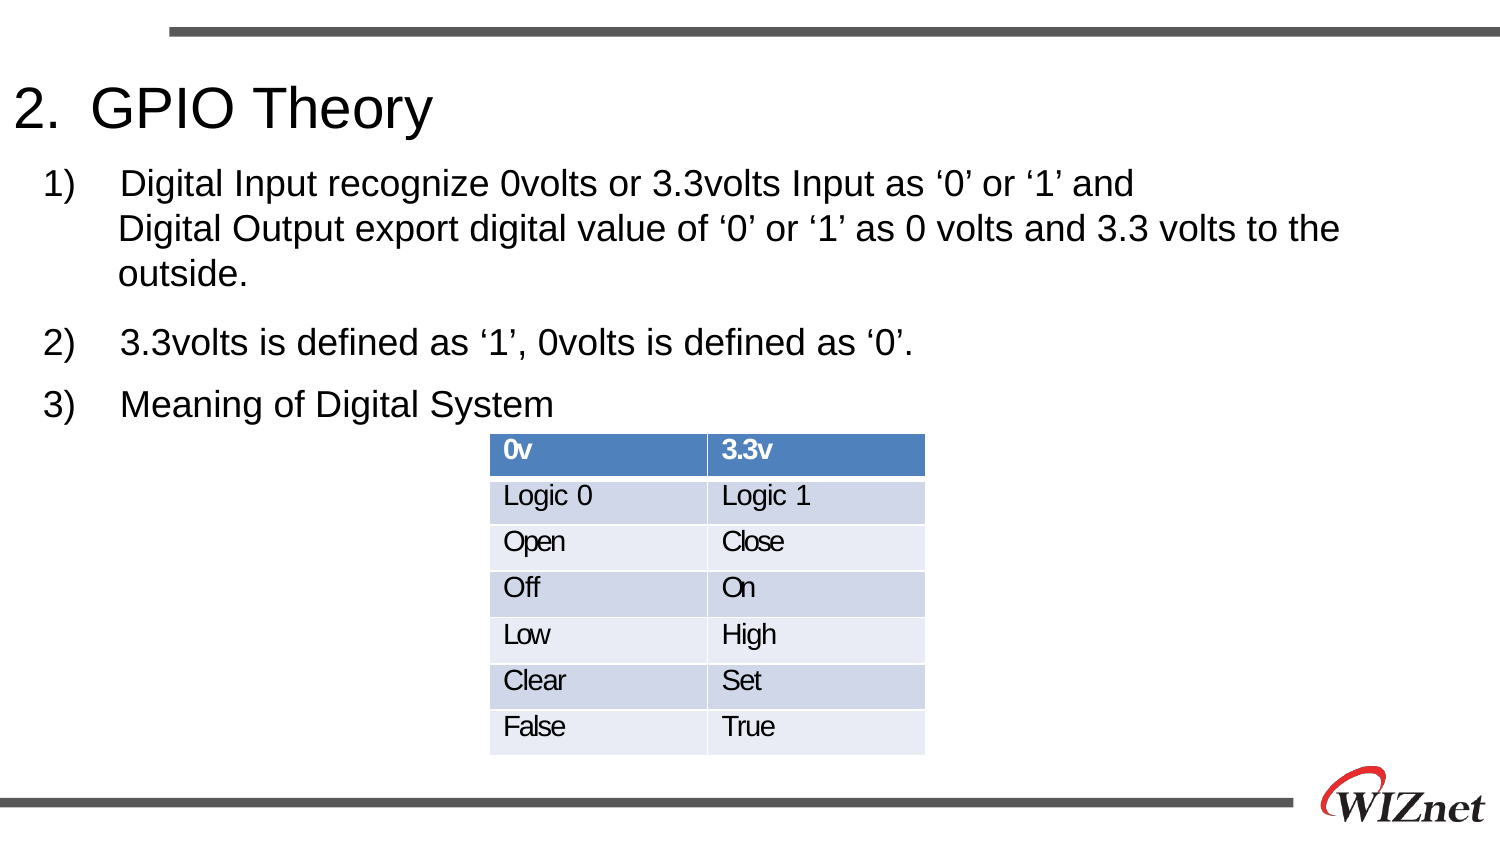

# 2.	GPIO Theory
1)	Digital Input recognize 0volts or 3.3volts Input as ‘0’ or ‘1’ and
Digital Output export digital value of ‘0’ or ‘1’ as 0 volts and 3.3 volts to the outside.
2)	3.3volts is defined as ‘1’, 0volts is defined as ‘0’.
3)	Meaning of Digital System
| 0v | 3.3v |
| --- | --- |
| Logic 0 | Logic 1 |
| Open | Close |
| Off | On |
| Low | High |
| Clear | Set |
| False | True |